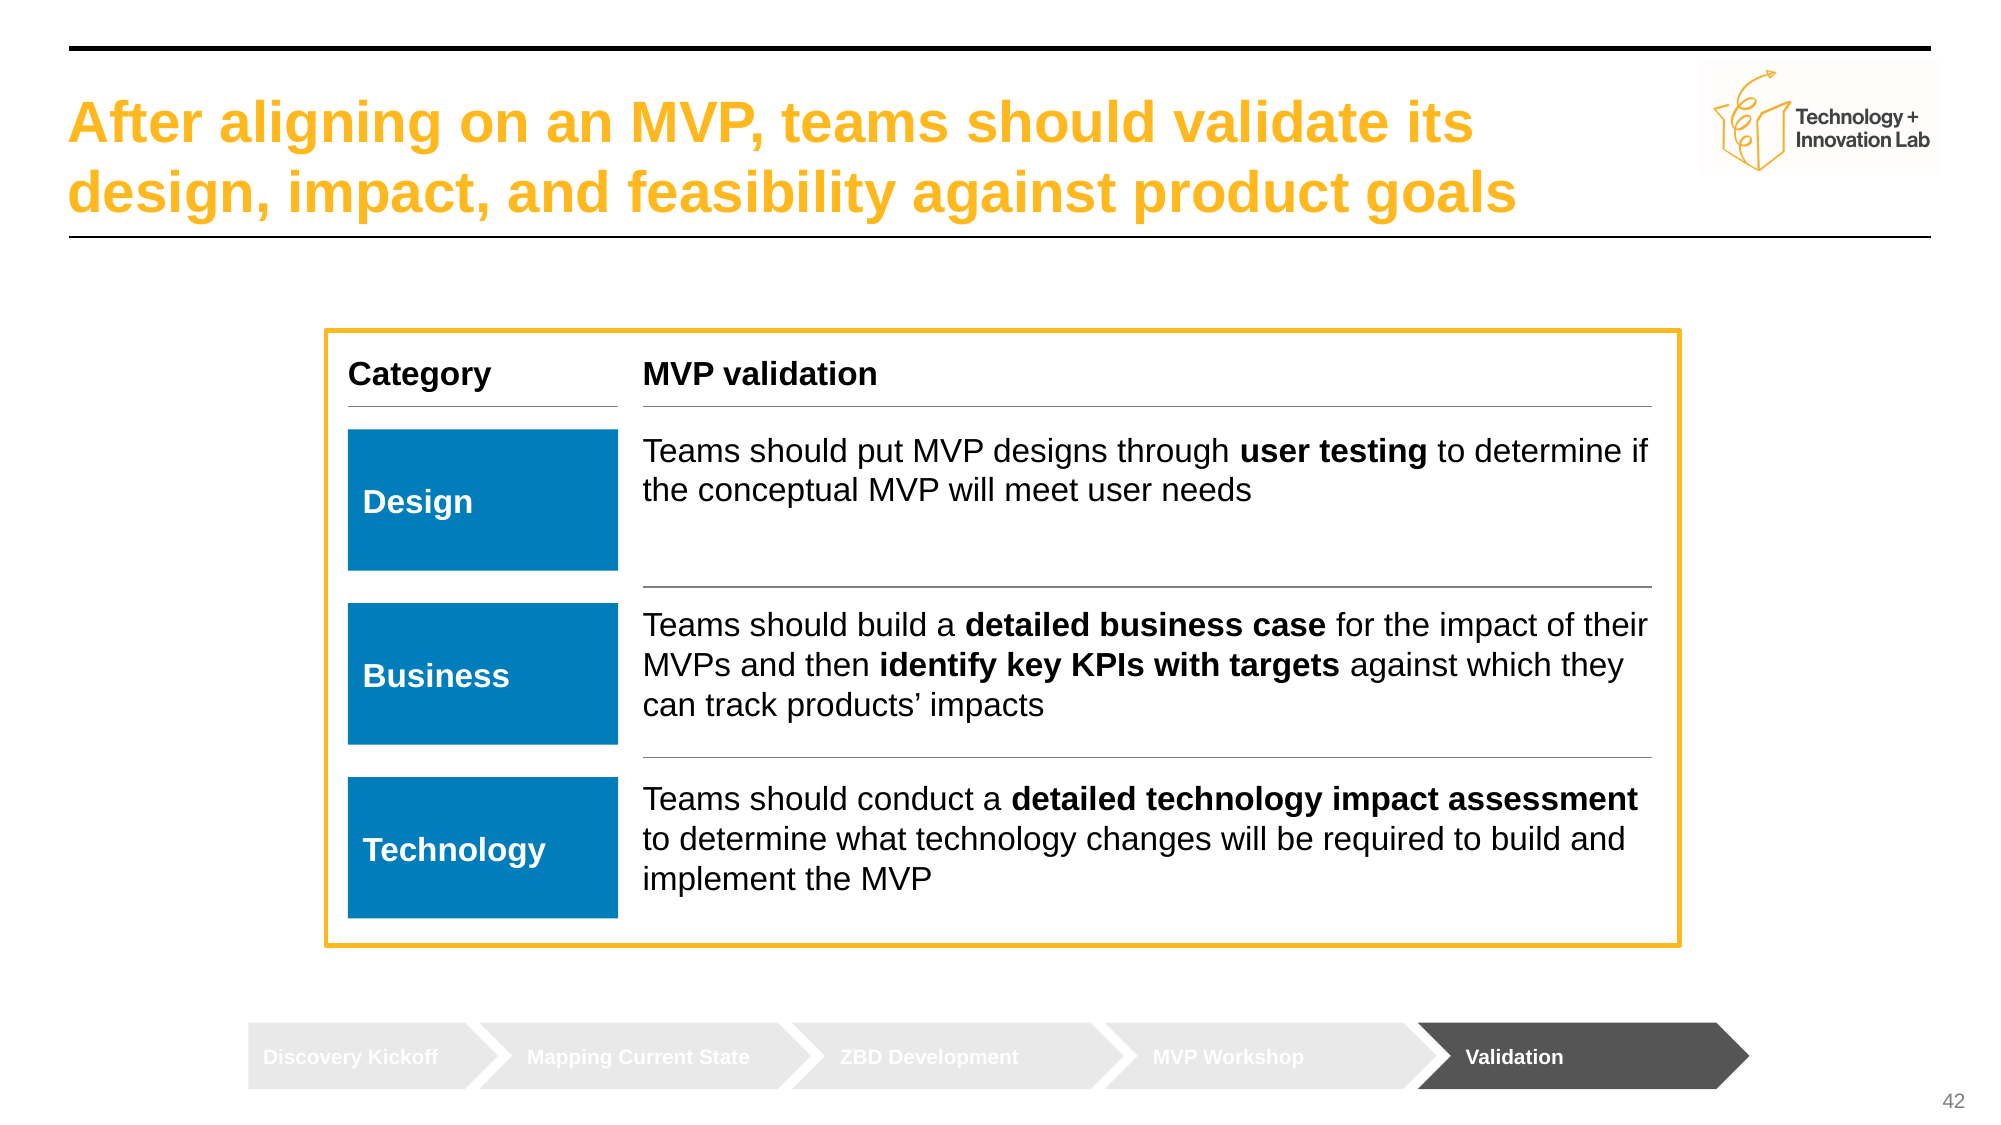

# After aligning on an MVP, teams should validate its design, impact, and feasibility against product goals

Category
MVP validation
Teams should put MVP designs through user testing to determine if the conceptual MVP will meet user needs
Design
Business
Teams should build a detailed business case for the impact of their MVPs and then identify key KPIs with targets against which they can track products’ impacts
Technology
Teams should conduct a detailed technology impact assessment to determine what technology changes will be required to build and implement the MVP

Discovery Kickoff
Mapping Current State
ZBD Development
MVP Workshop
Validation